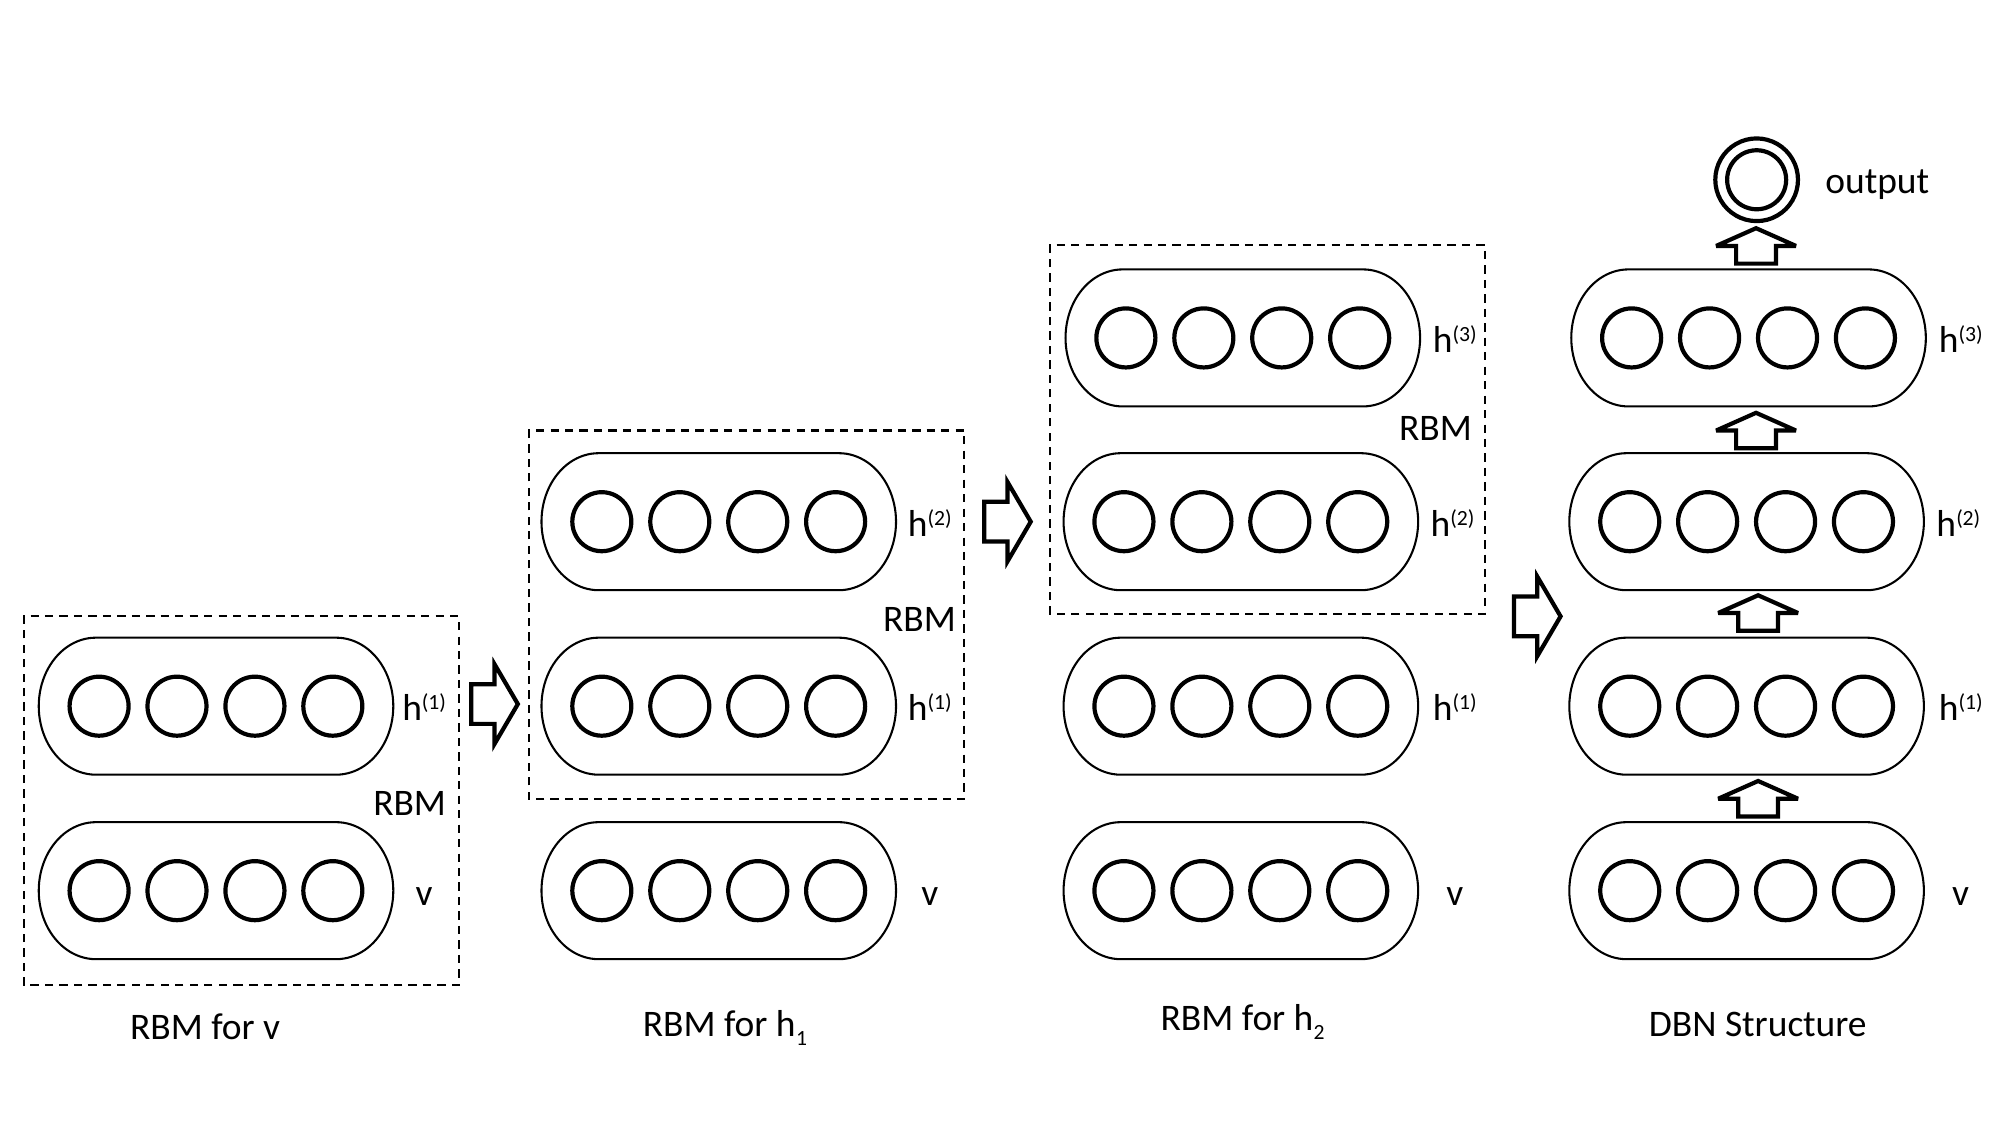

output

h(3)
h(3)

RBM

h(2)
h(2)
h(2)

RBM

h(1)
h(1)
h(1)
h(1)

RBM

v
v
v
v

RBM for h2
RBM for h1
DBN Structure
RBM for v